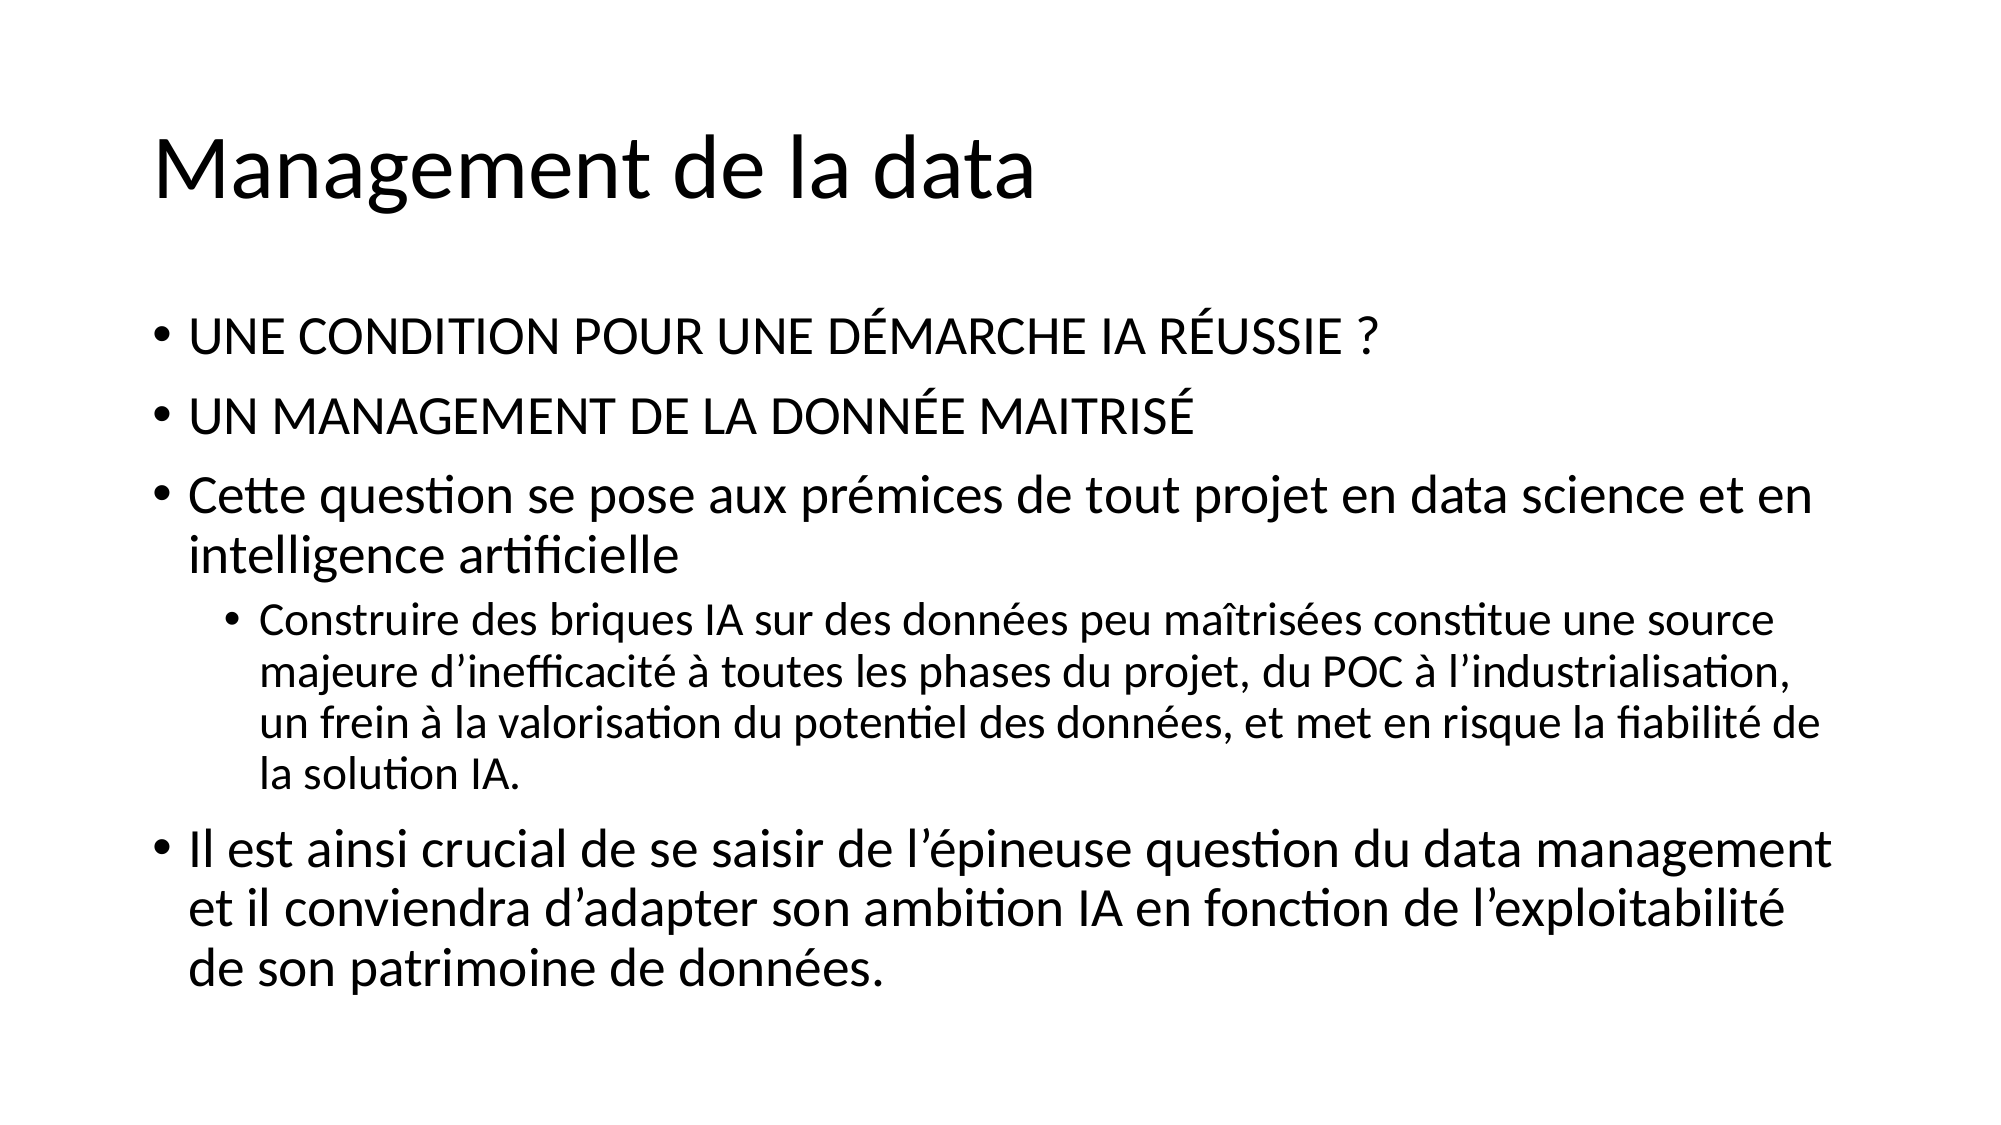

# Management de la data
UNE CONDITION POUR UNE DÉMARCHE IA RÉUSSIE ?
UN MANAGEMENT DE LA DONNÉE MAITRISÉ
Cette question se pose aux prémices de tout projet en data science et en intelligence artificielle
Construire des briques IA sur des données peu maîtrisées constitue une source majeure d’inefficacité à toutes les phases du projet, du POC à l’industrialisation, un frein à la valorisation du potentiel des données, et met en risque la fiabilité de la solution IA.
Il est ainsi crucial de se saisir de l’épineuse question du data management et il conviendra d’adapter son ambition IA en fonction de l’exploitabilité de son patrimoine de données.